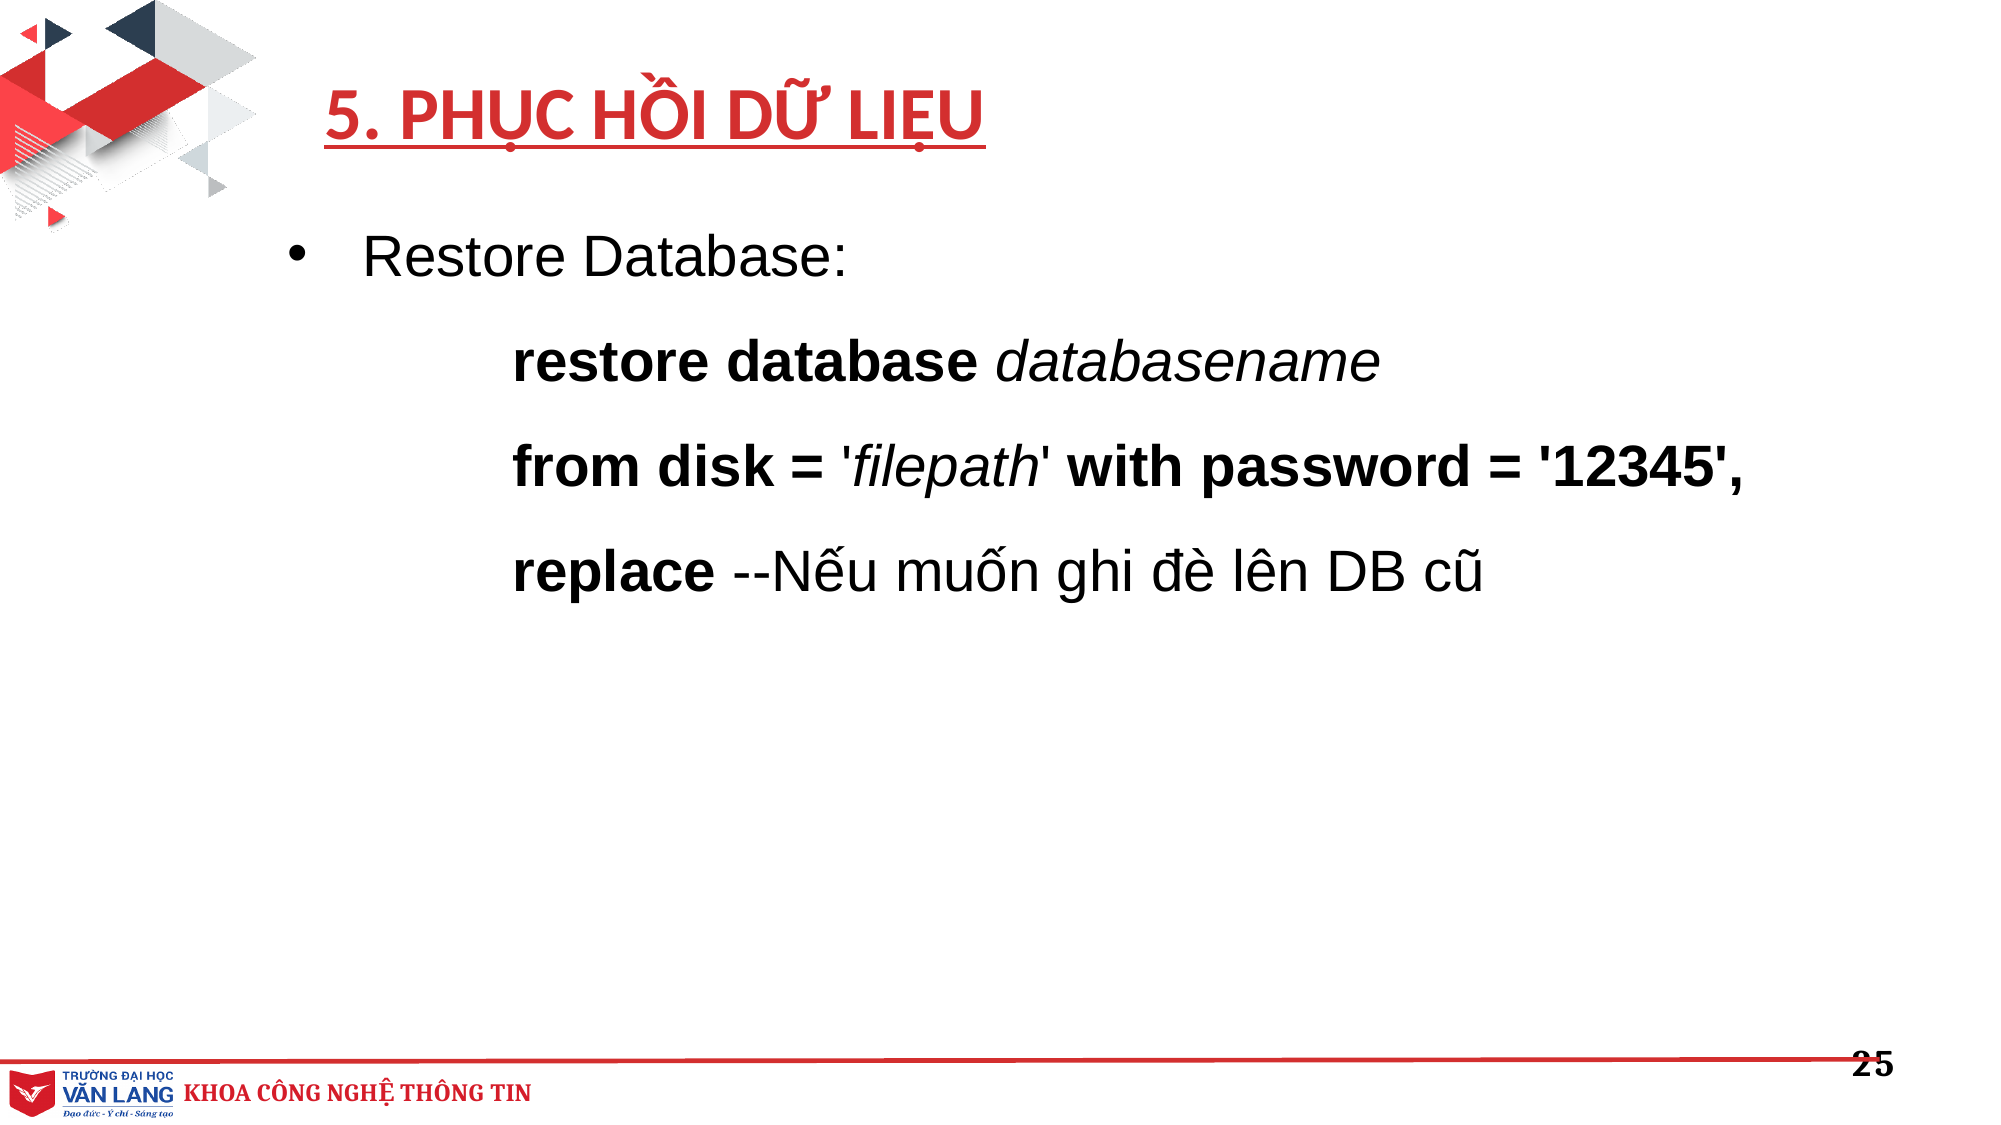

5. PHỤC HỒI DỮ LIỆU

Restore Database:
restore database databasename
from disk = 'filepath' with password = '12345', replace --Nếu muốn ghi đè lên DB cũ